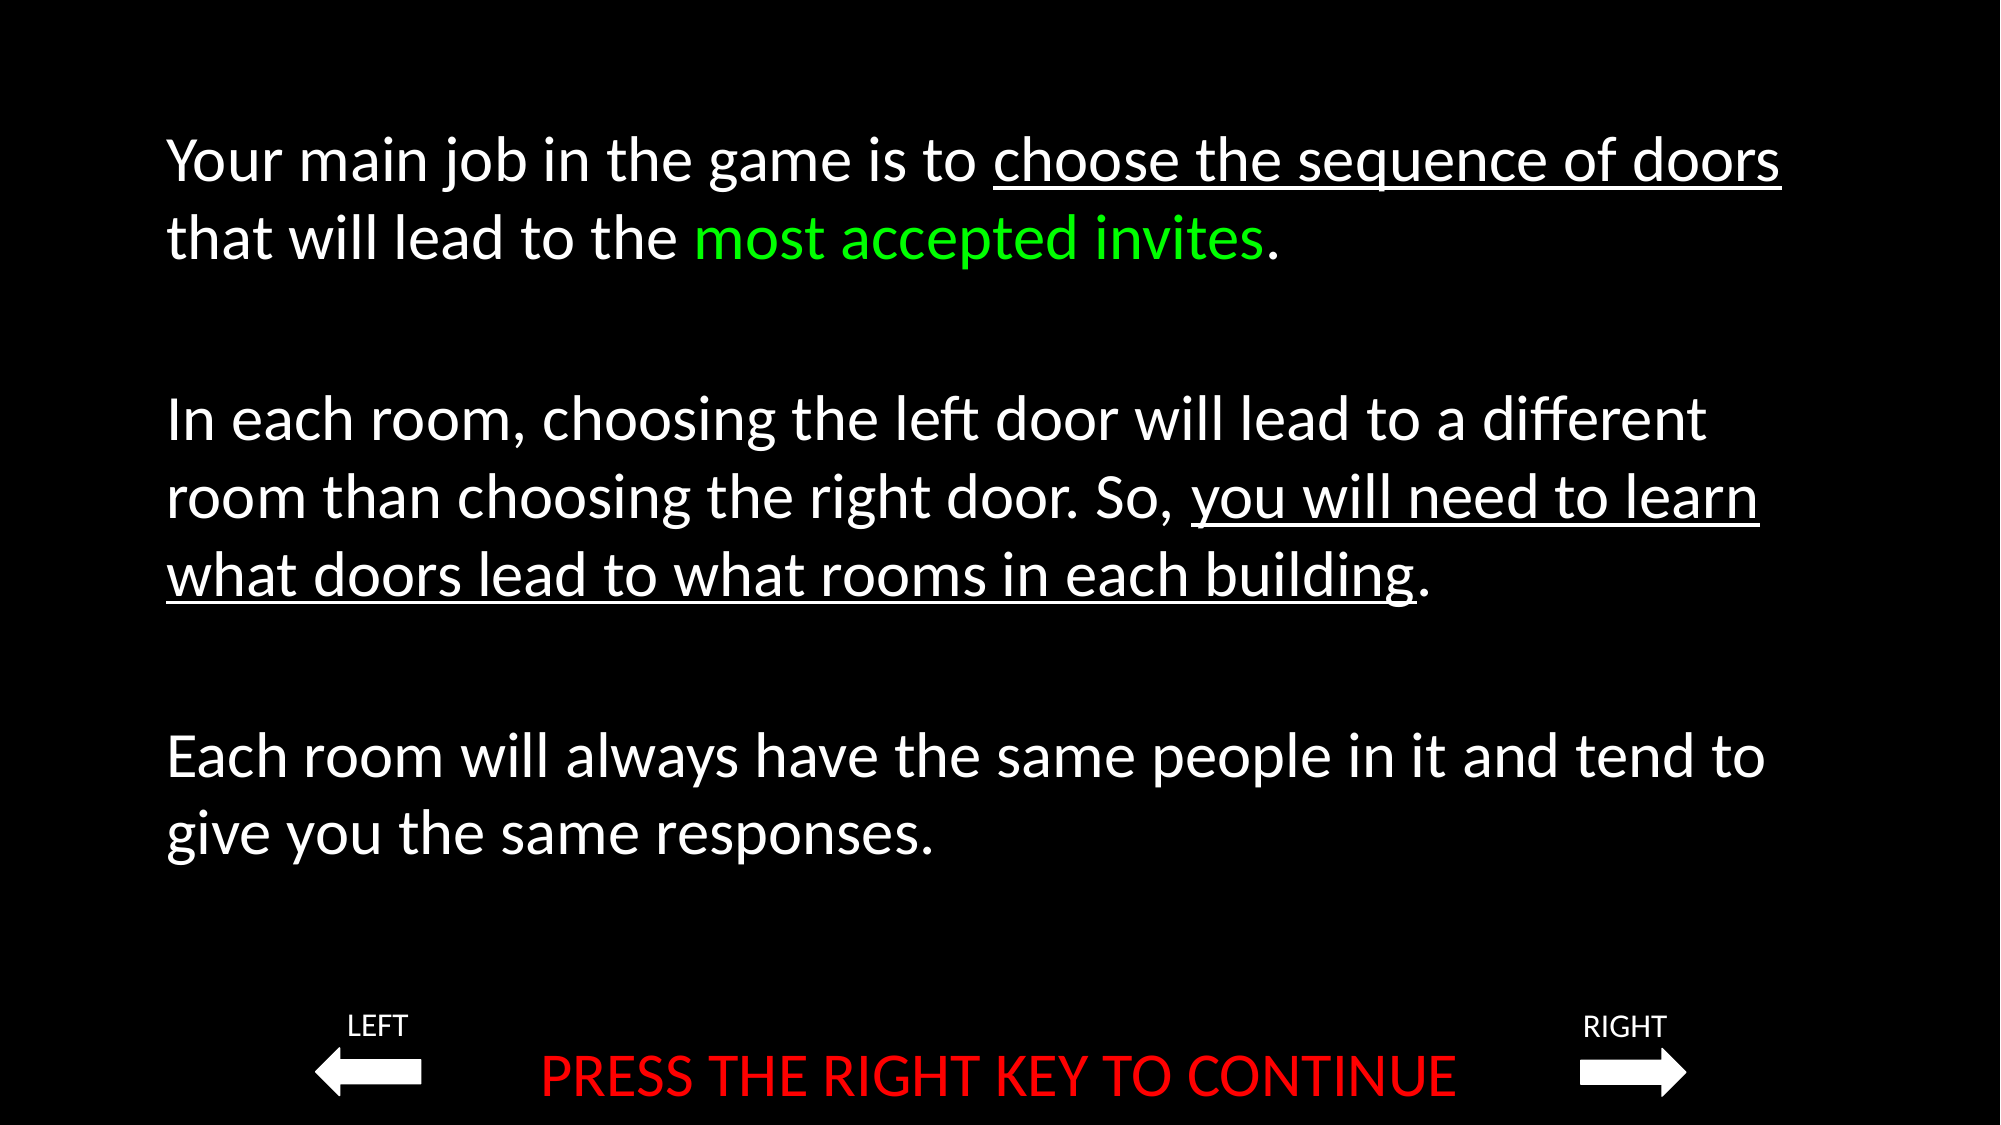

Your main job in the game is to choose the sequence of doors that will lead to the most accepted invites.

In each room, choosing the left door will lead to a different room than choosing the right door. So, you will need to learn what doors lead to what rooms in each building.

Each room will always have the same people in it and tend to give you the same responses.

LEFT
RIGHT
PRESS THE RIGHT KEY TO CONTINUE